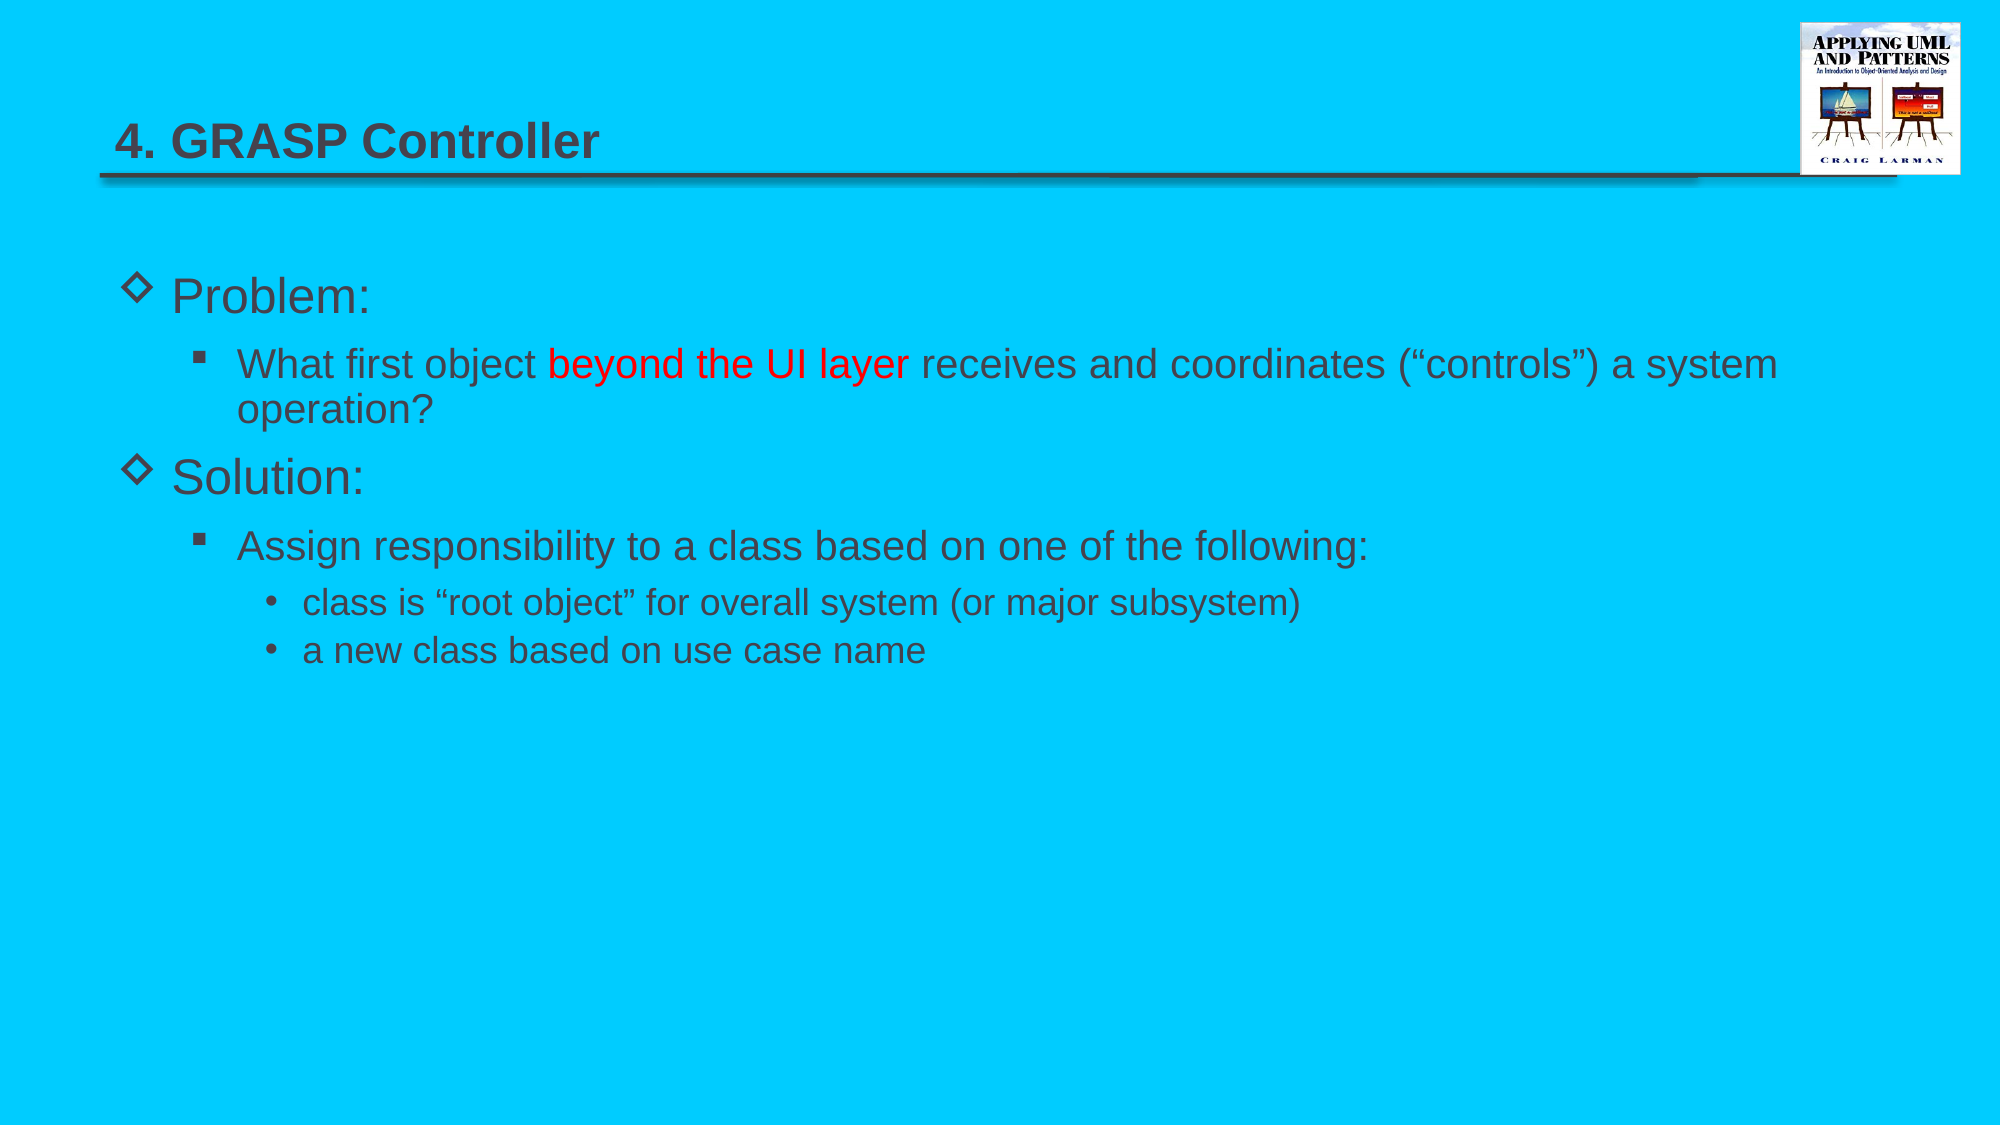

# 4. GRASP Controller
Problem:
What first object beyond the UI layer receives and coordinates (“controls”) a system operation?
Solution:
Assign responsibility to a class based on one of the following:
class is “root object” for overall system (or major subsystem)
a new class based on use case name